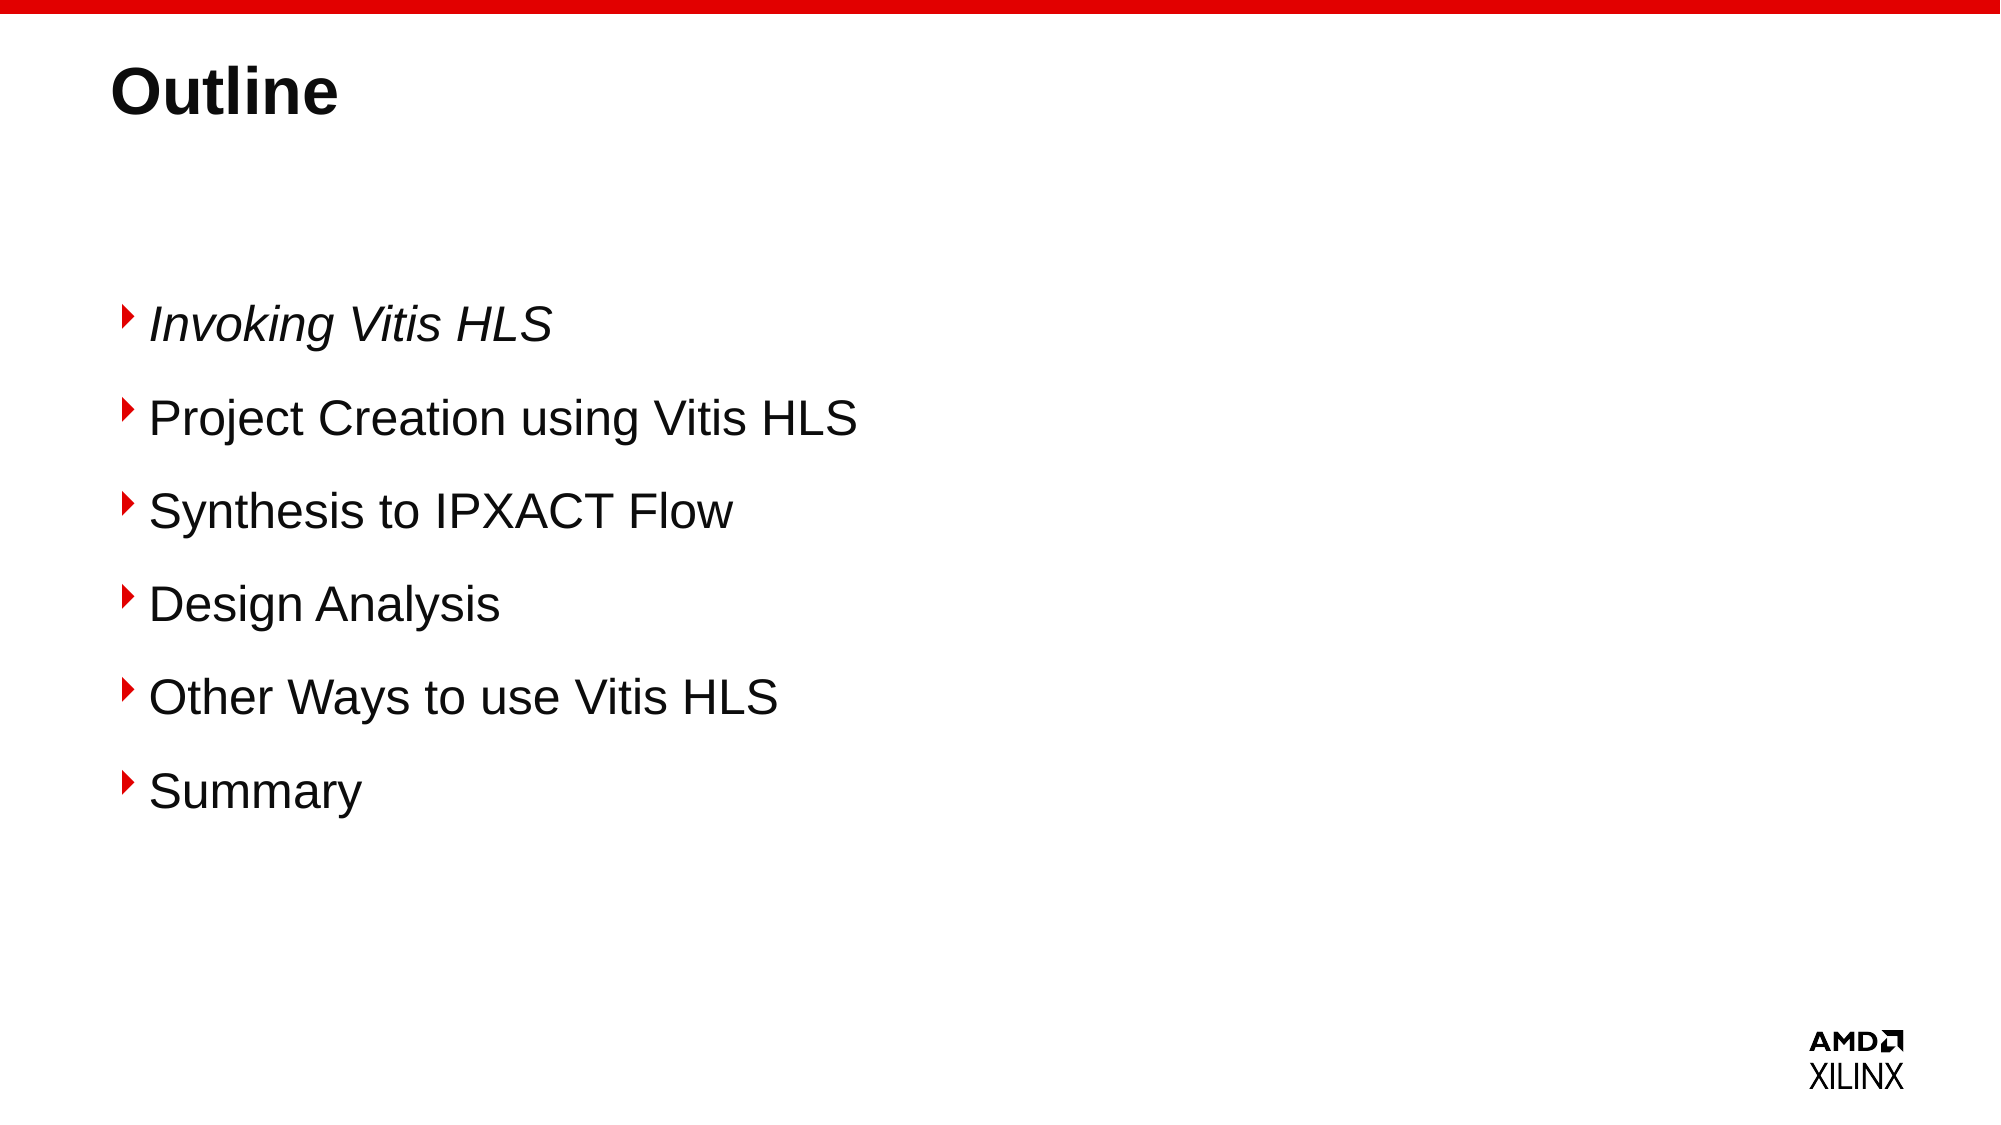

# Outline
Invoking Vitis HLS
Project Creation using Vitis HLS
Synthesis to IPXACT Flow
Design Analysis
Other Ways to use Vitis HLS
Summary